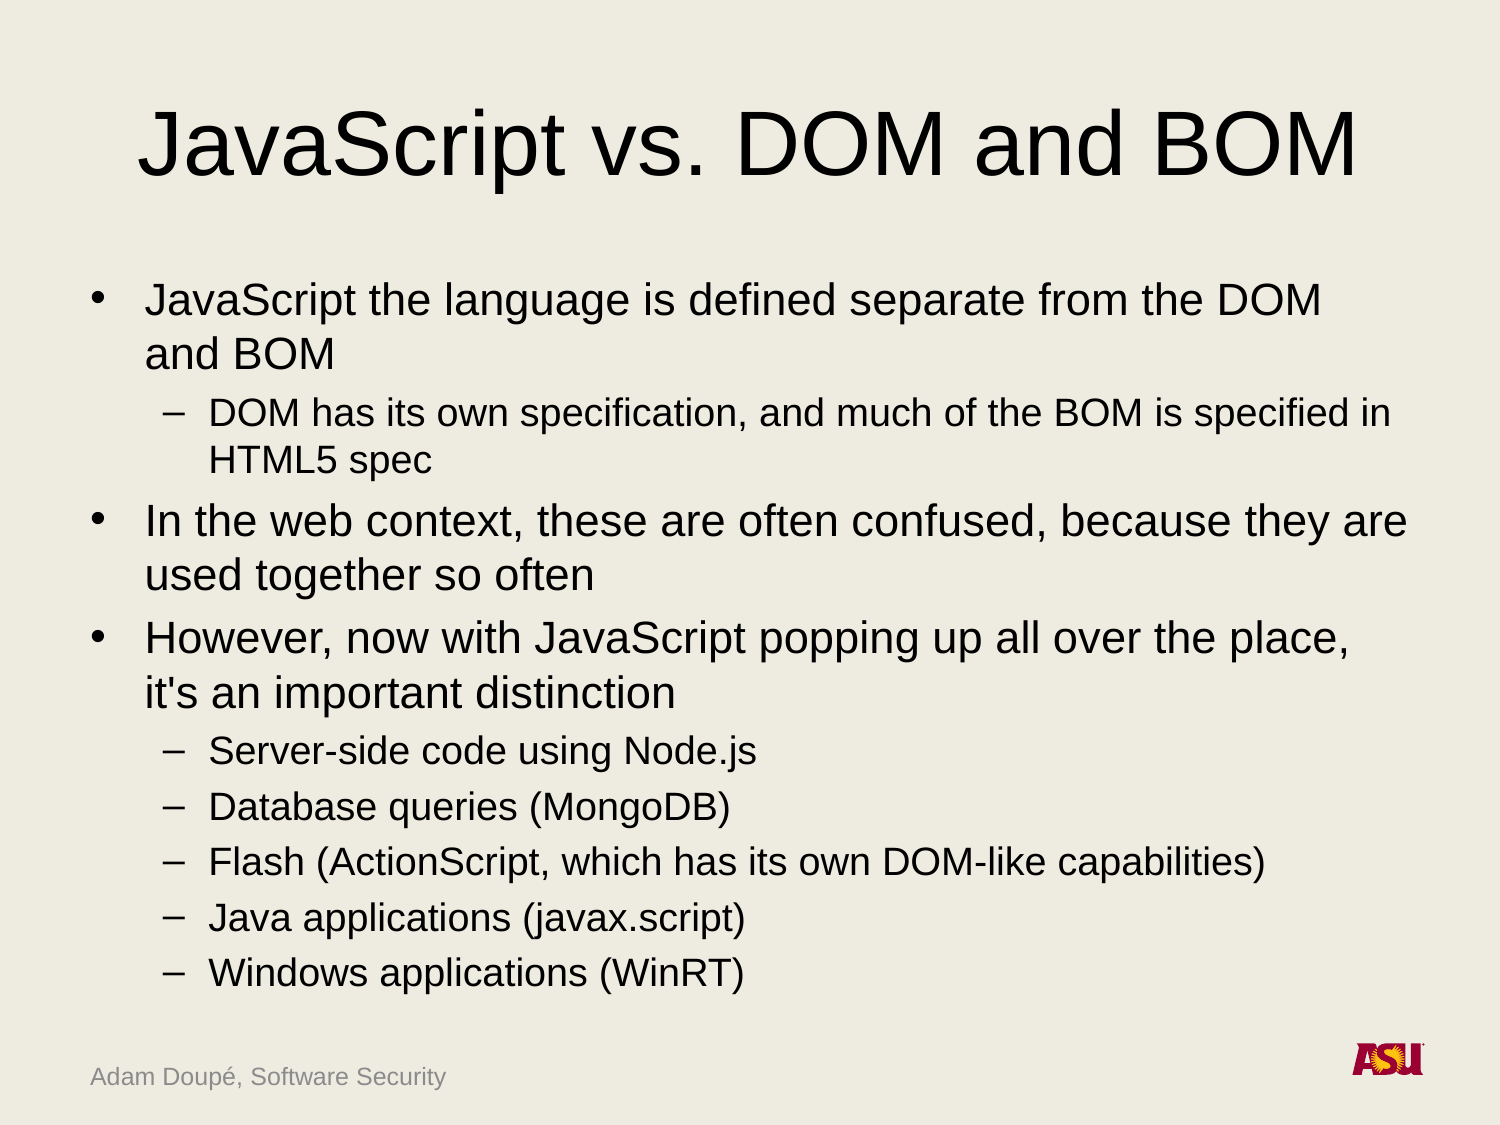

# JavaScript vs. DOM and BOM
JavaScript the language is defined separate from the DOM and BOM
DOM has its own specification, and much of the BOM is specified in HTML5 spec
In the web context, these are often confused, because they are used together so often
However, now with JavaScript popping up all over the place, it's an important distinction
Server-side code using Node.js
Database queries (MongoDB)
Flash (ActionScript, which has its own DOM-like capabilities)
Java applications (javax.script)
Windows applications (WinRT)